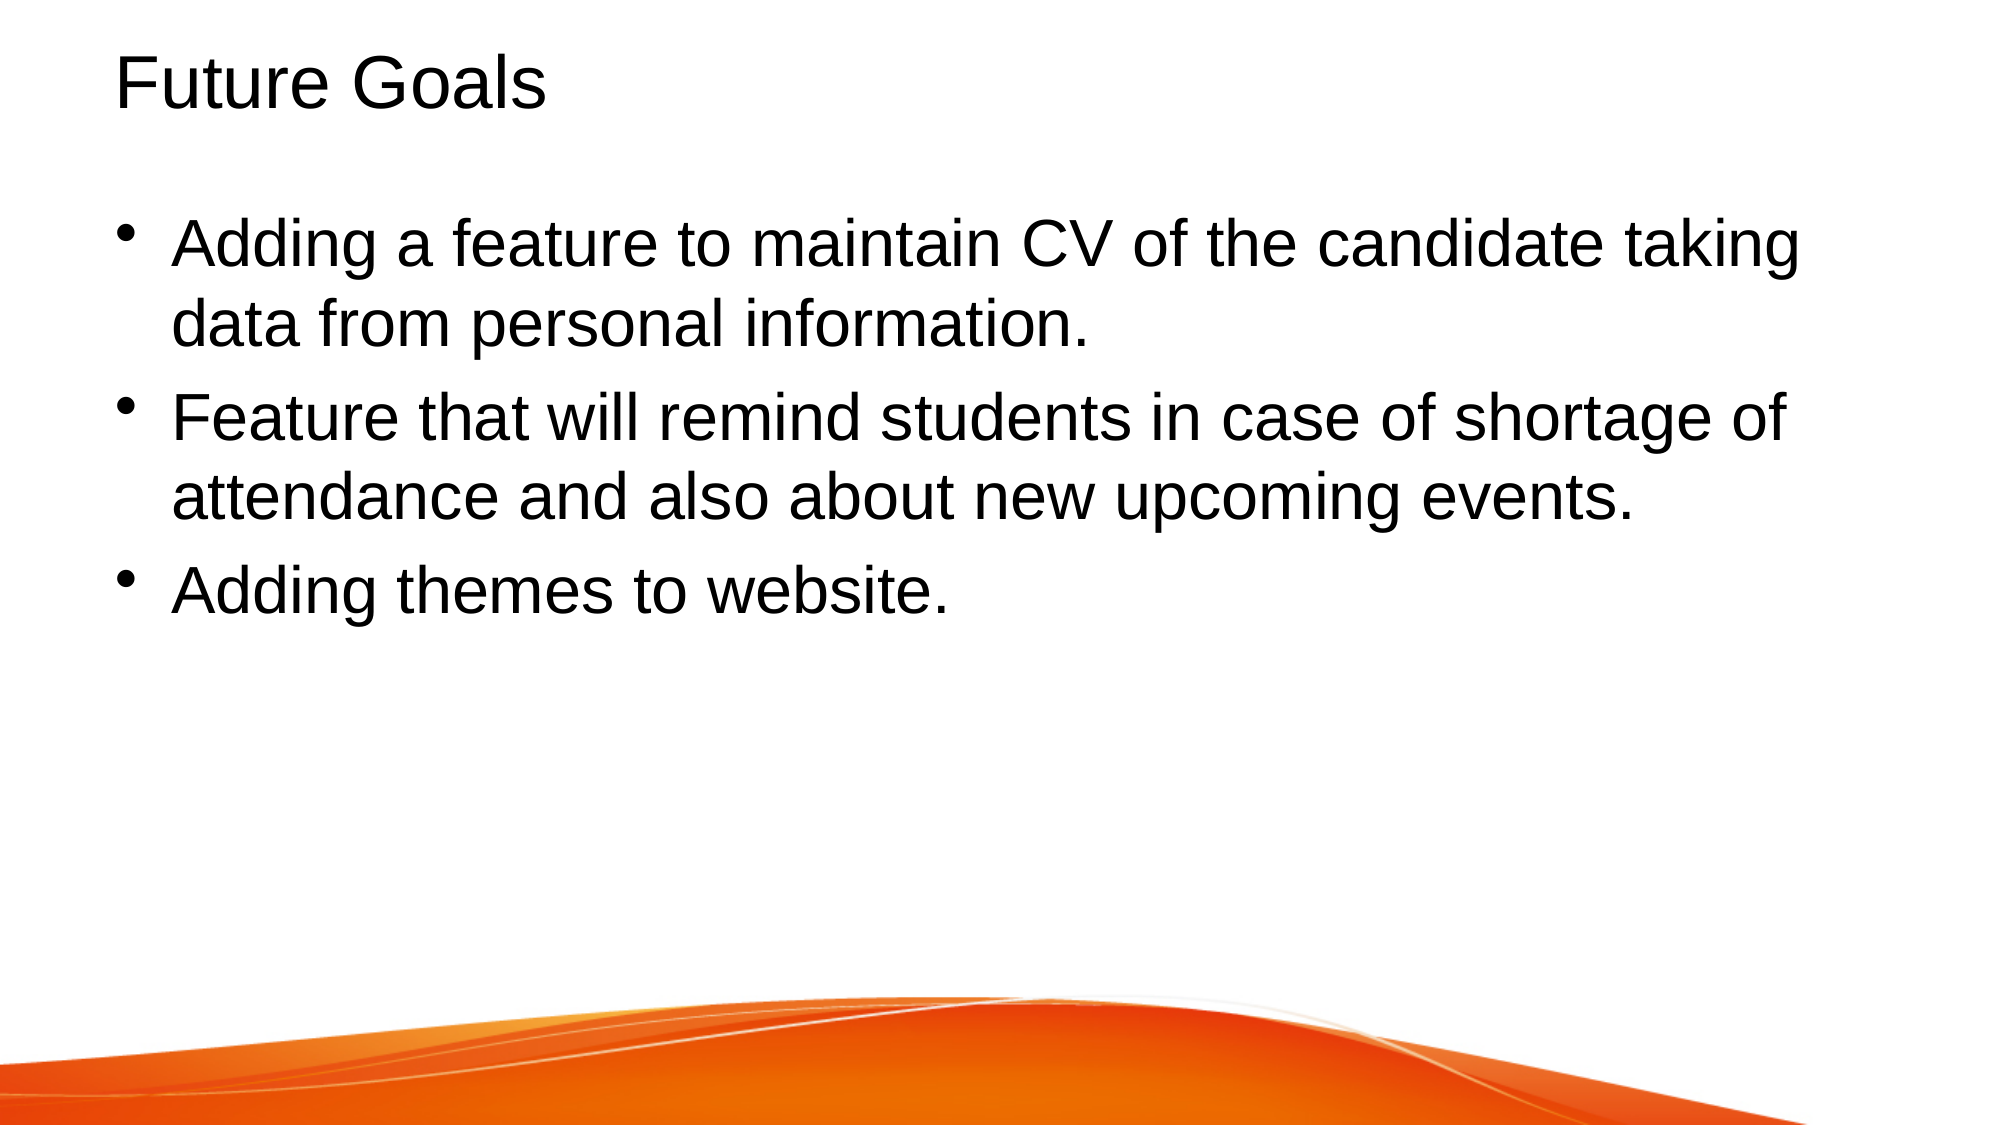

# Future Goals
Adding a feature to maintain CV of the candidate taking data from personal information.
Feature that will remind students in case of shortage of attendance and also about new upcoming events.
Adding themes to website.